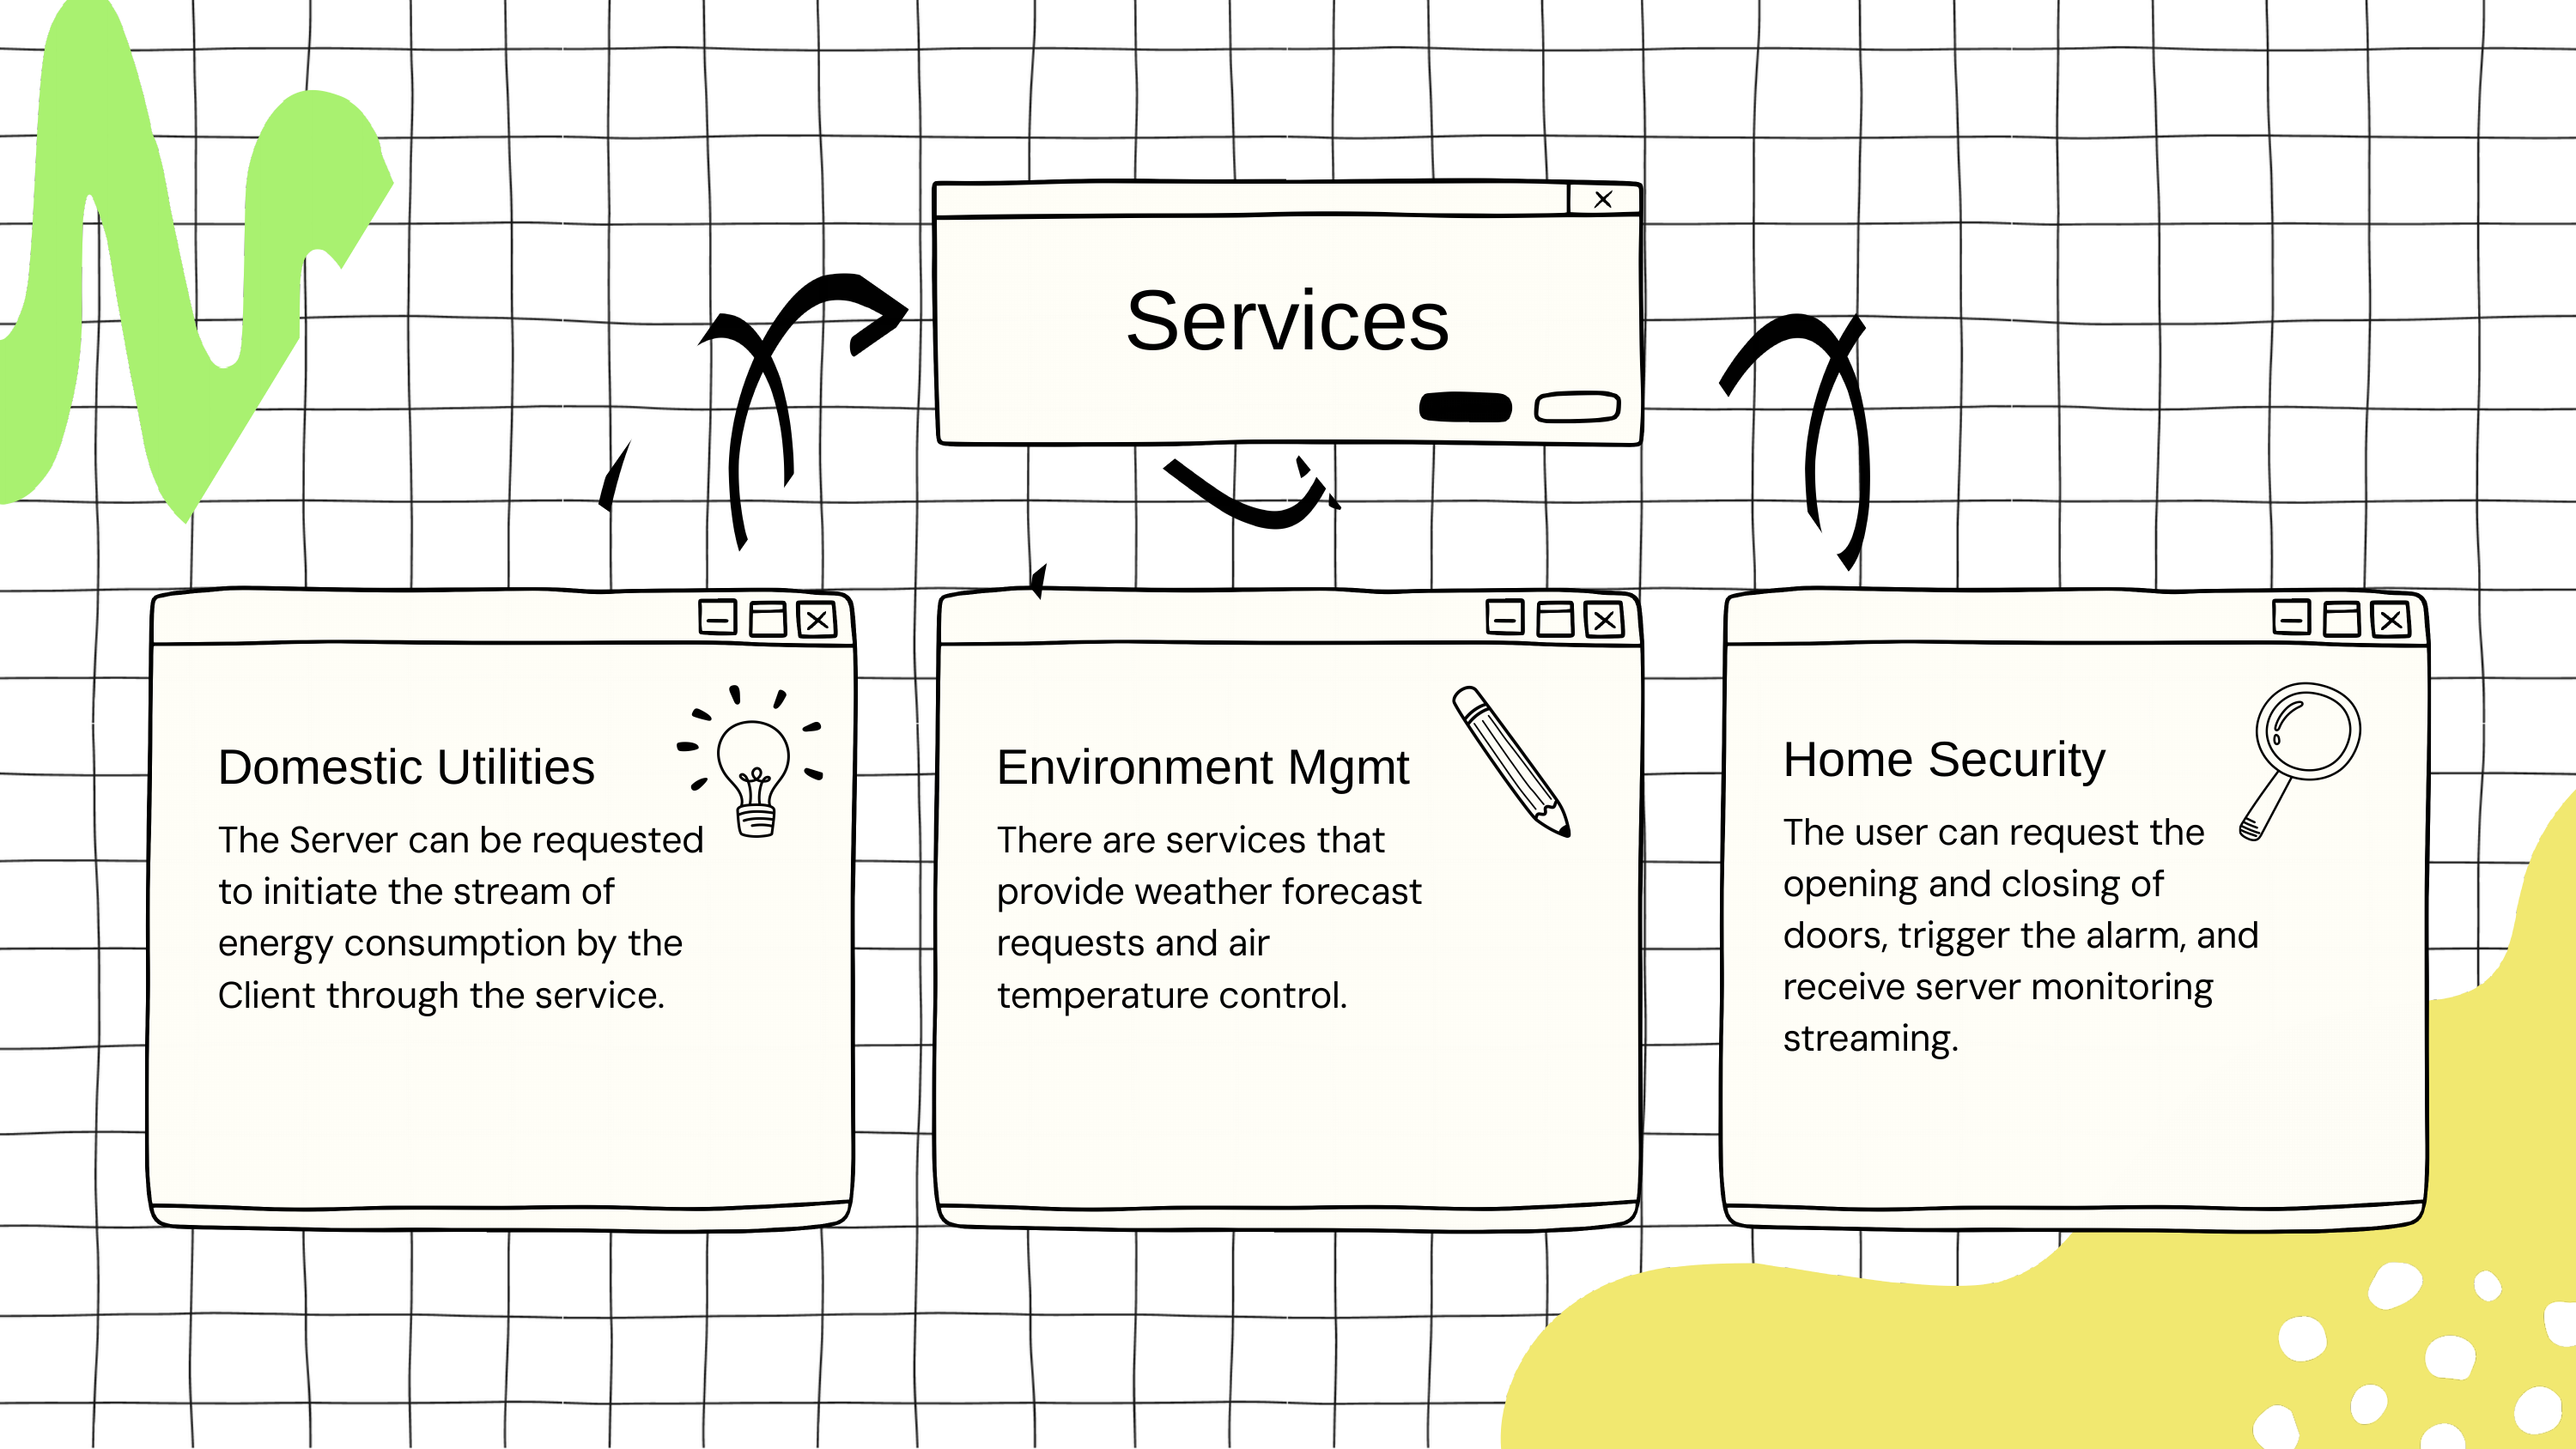

Services

Home Security
Domestic Utilities
Environment Mgmt
The user can request the opening and closing of doors, trigger the alarm, and receive server monitoring streaming.
The Server can be requested to initiate the stream of energy consumption by the Client through the service.
There are services that provide weather forecast requests and air temperature control.